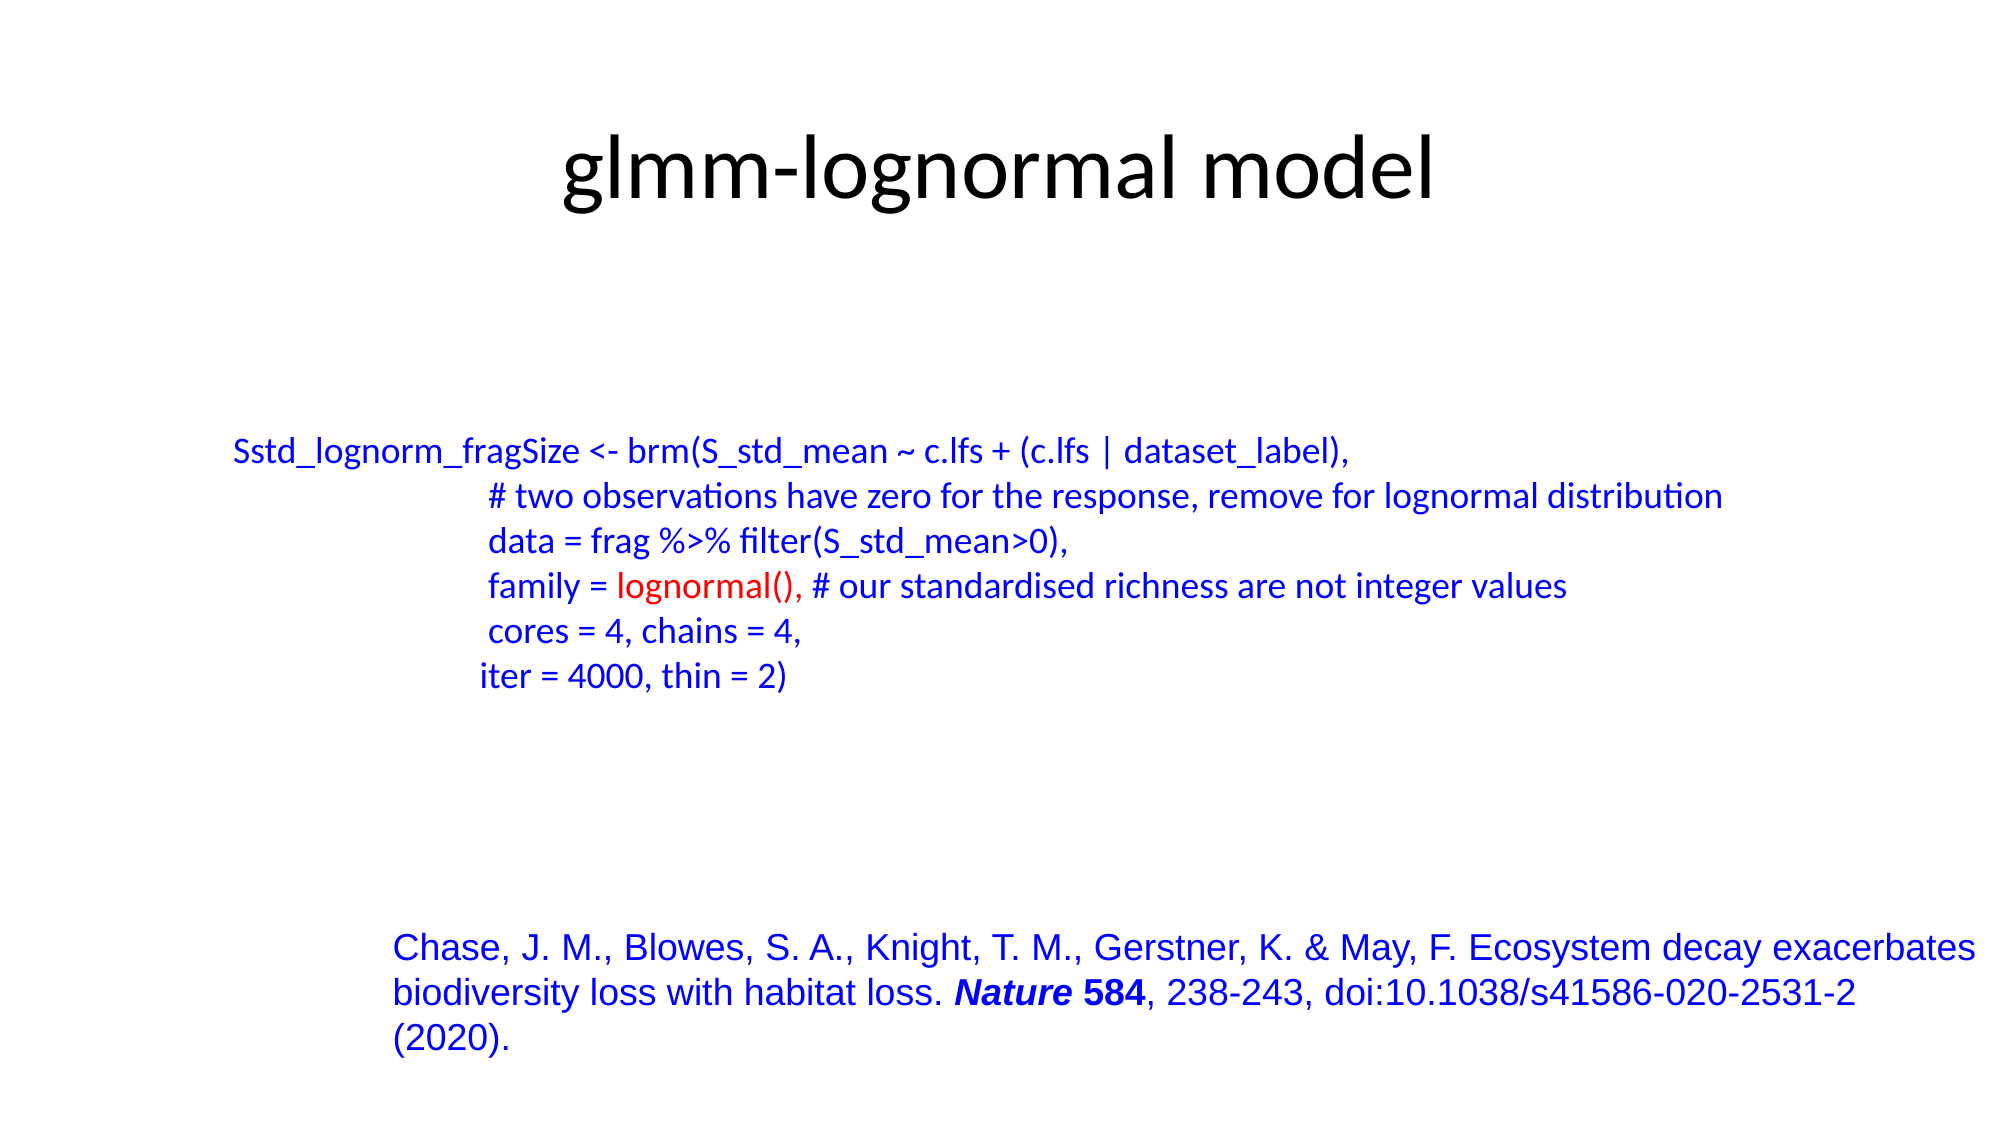

# glmm-lognormal model
Sstd_lognorm_fragSize <- brm(S_std_mean ~ c.lfs + (c.lfs | dataset_label),
                              # two observations have zero for the response, remove for lognormal distribution
                              data = frag %>% filter(S_std_mean>0),
                              family = lognormal(), # our standardised richness are not integer values
                              cores = 4, chains = 4,
                             iter = 4000, thin = 2)
Chase, J. M., Blowes, S. A., Knight, T. M., Gerstner, K. & May, F. Ecosystem decay exacerbates biodiversity loss with habitat loss. Nature 584, 238-243, doi:10.1038/s41586-020-2531-2 (2020).